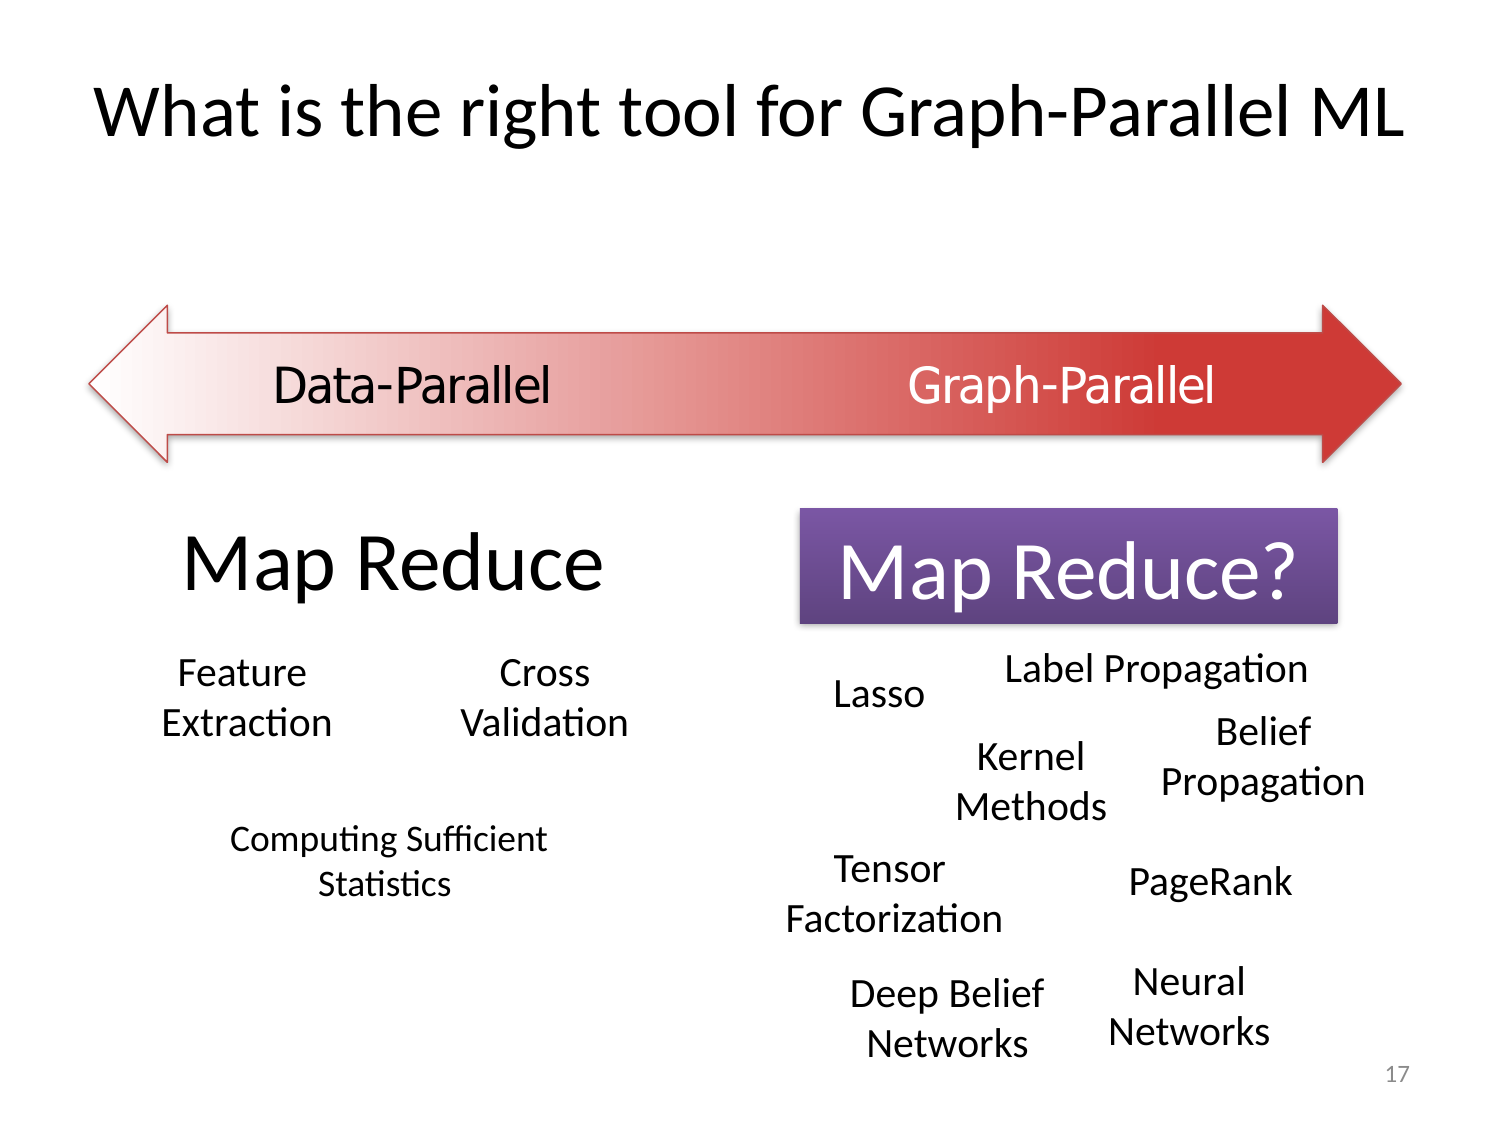

# What is the right tool for Graph-Parallel ML
Data-Parallel                       Graph-Parallel
Map Reduce
Map Reduce?
?
Label Propagation
Lasso
Belief
Propagation
Kernel
Methods
Tensor
Factorization
PageRank
Neural
Networks
Deep Belief
Networks
Feature
Extraction
Cross
Validation
Computing Sufficient
Statistics
17